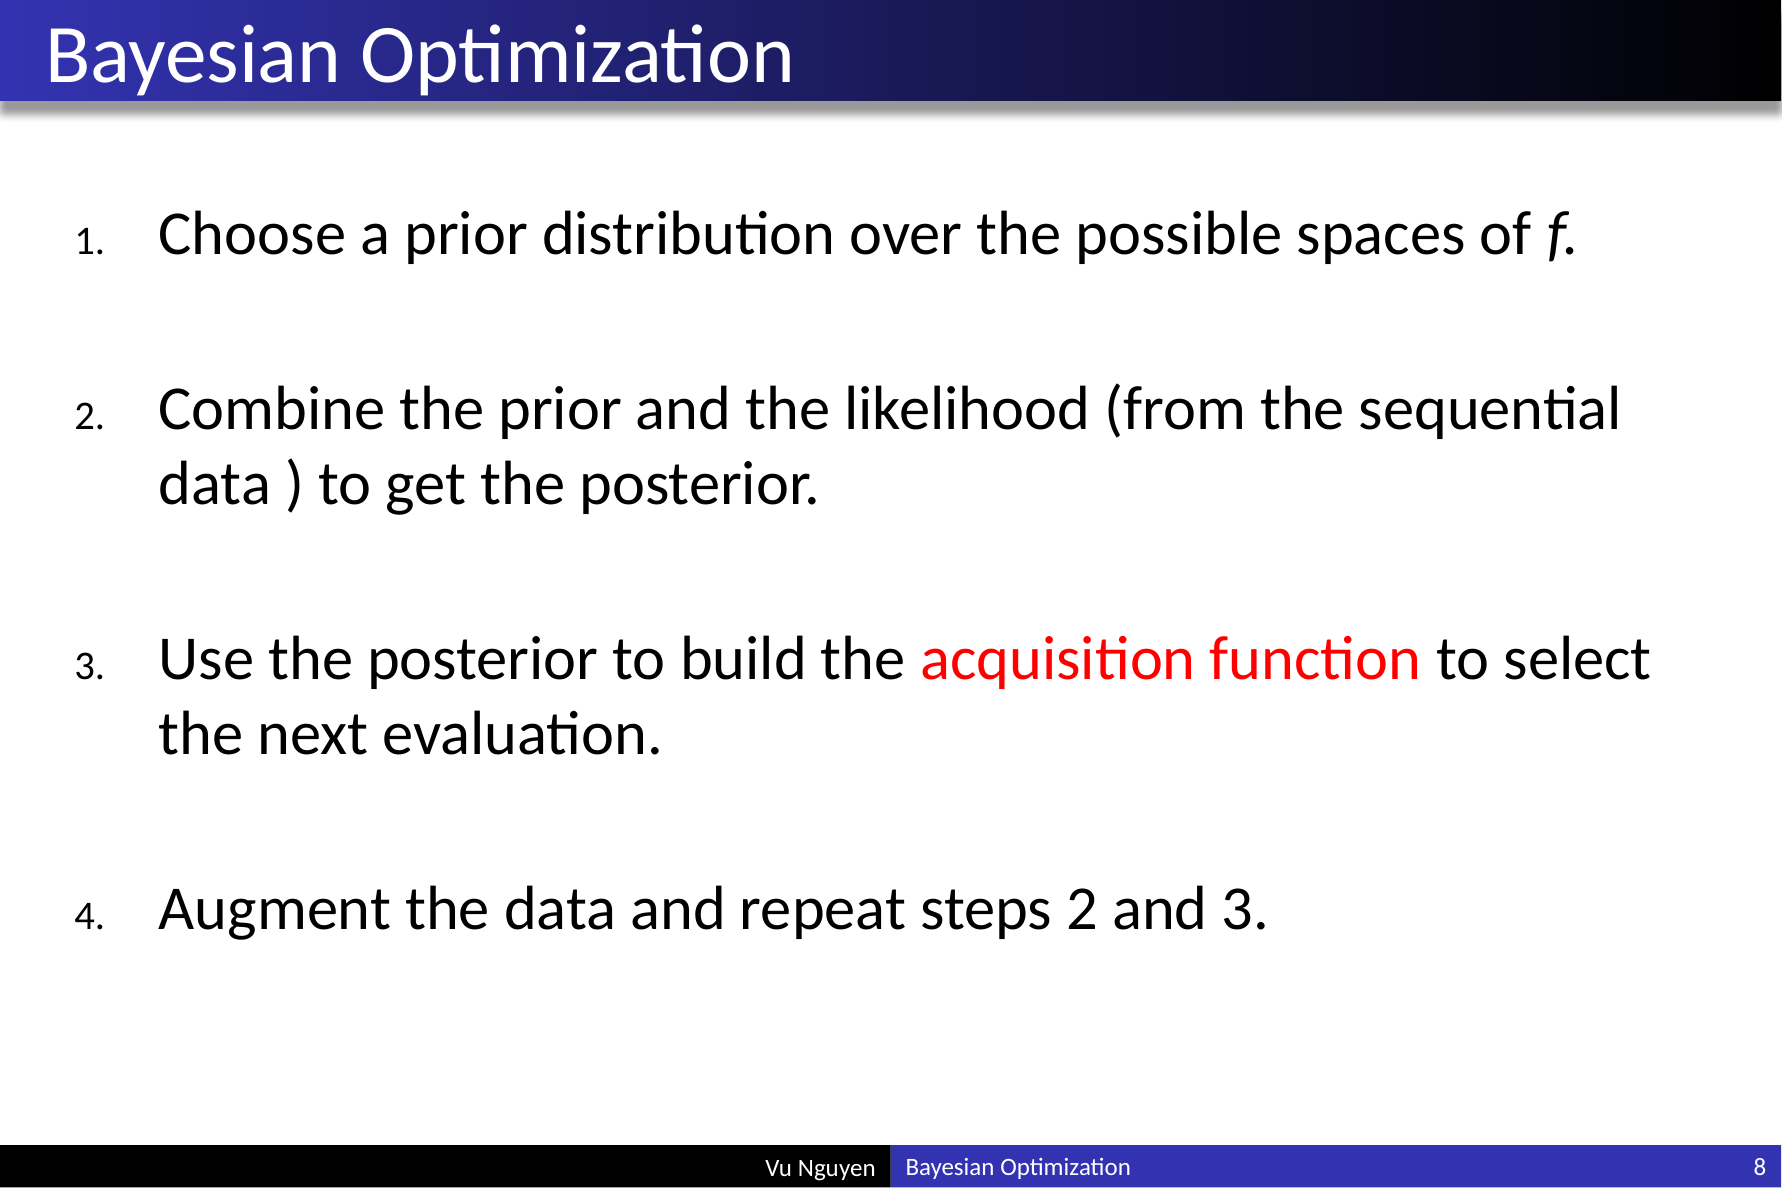

# Bayesian Optimization
Choose a prior distribution over the possible spaces of f.

Combine the prior and the likelihood (from the sequential data ) to get the posterior.

Use the posterior to build the acquisition function to select the next evaluation.

Augment the data and repeat steps 2 and 3.
8
Bayesian Optimization